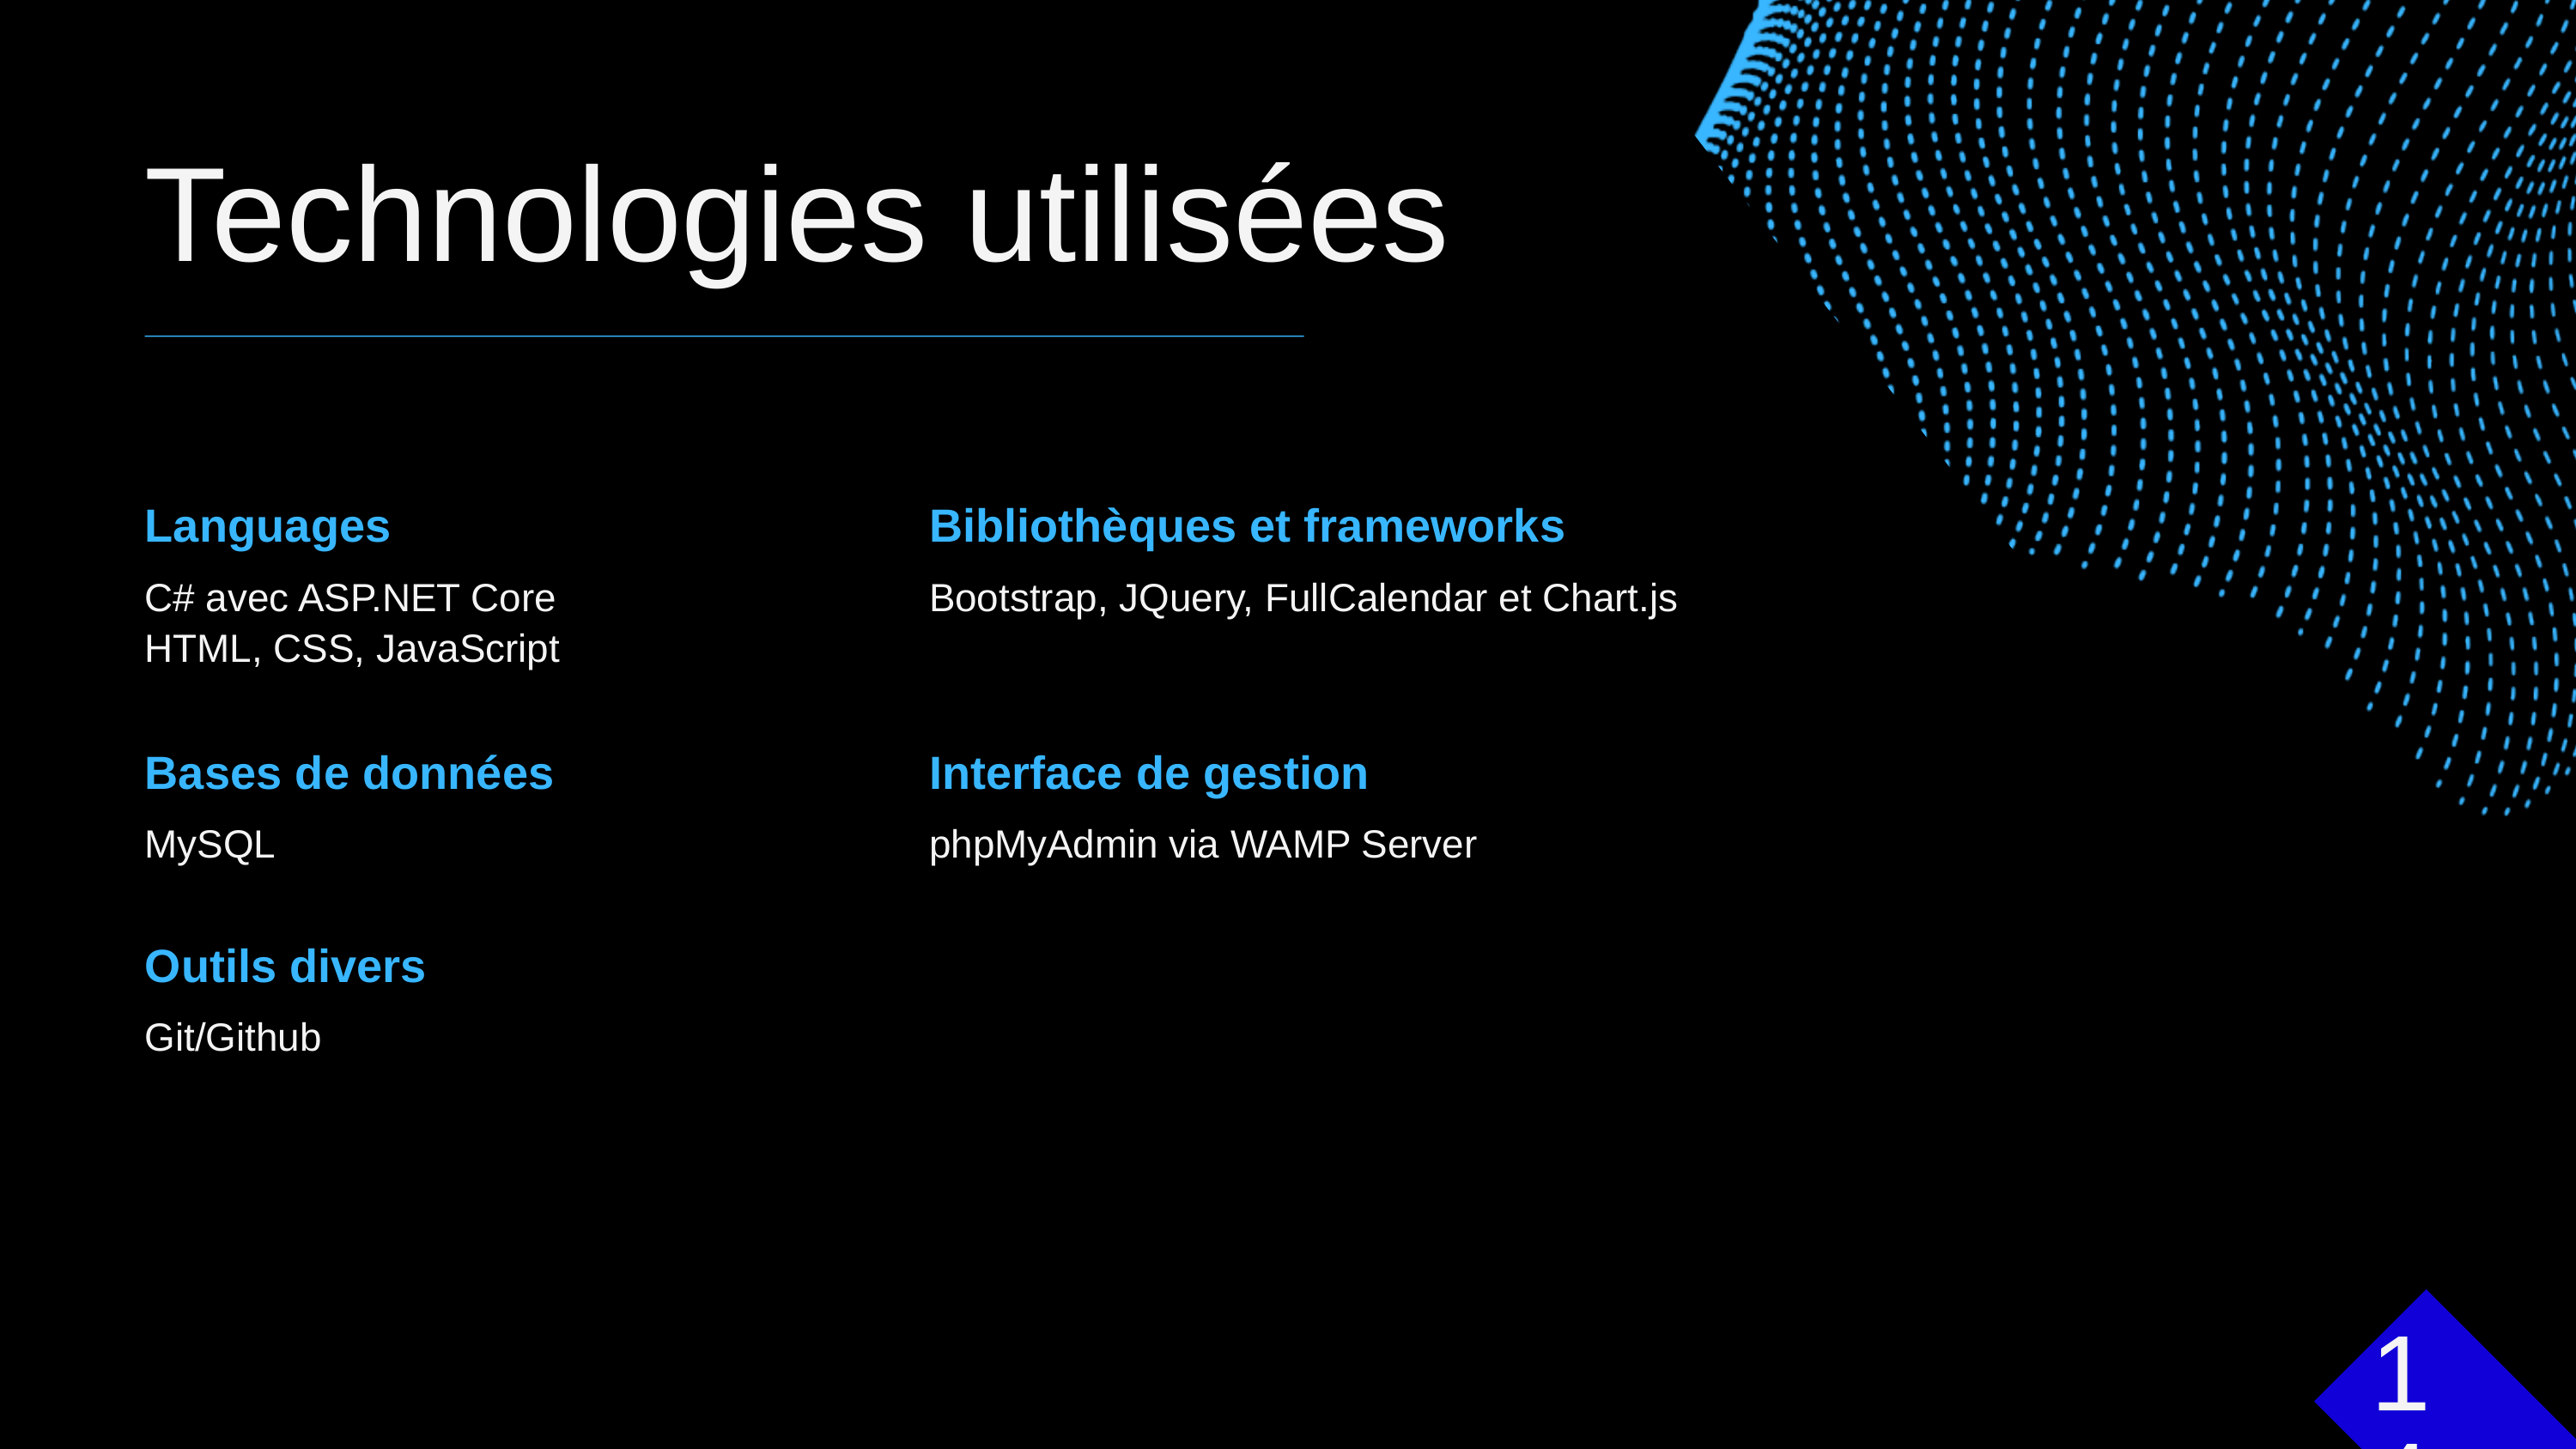

Technologies utilisées

Languages
C# avec ASP.NET Core
HTML, CSS, JavaScript
Bibliothèques et frameworks
Bootstrap, JQuery, FullCalendar et Chart.js
Bases de données
MySQL
Interface de gestion
phpMyAdmin via WAMP Server
Outils divers
Git/Github

14